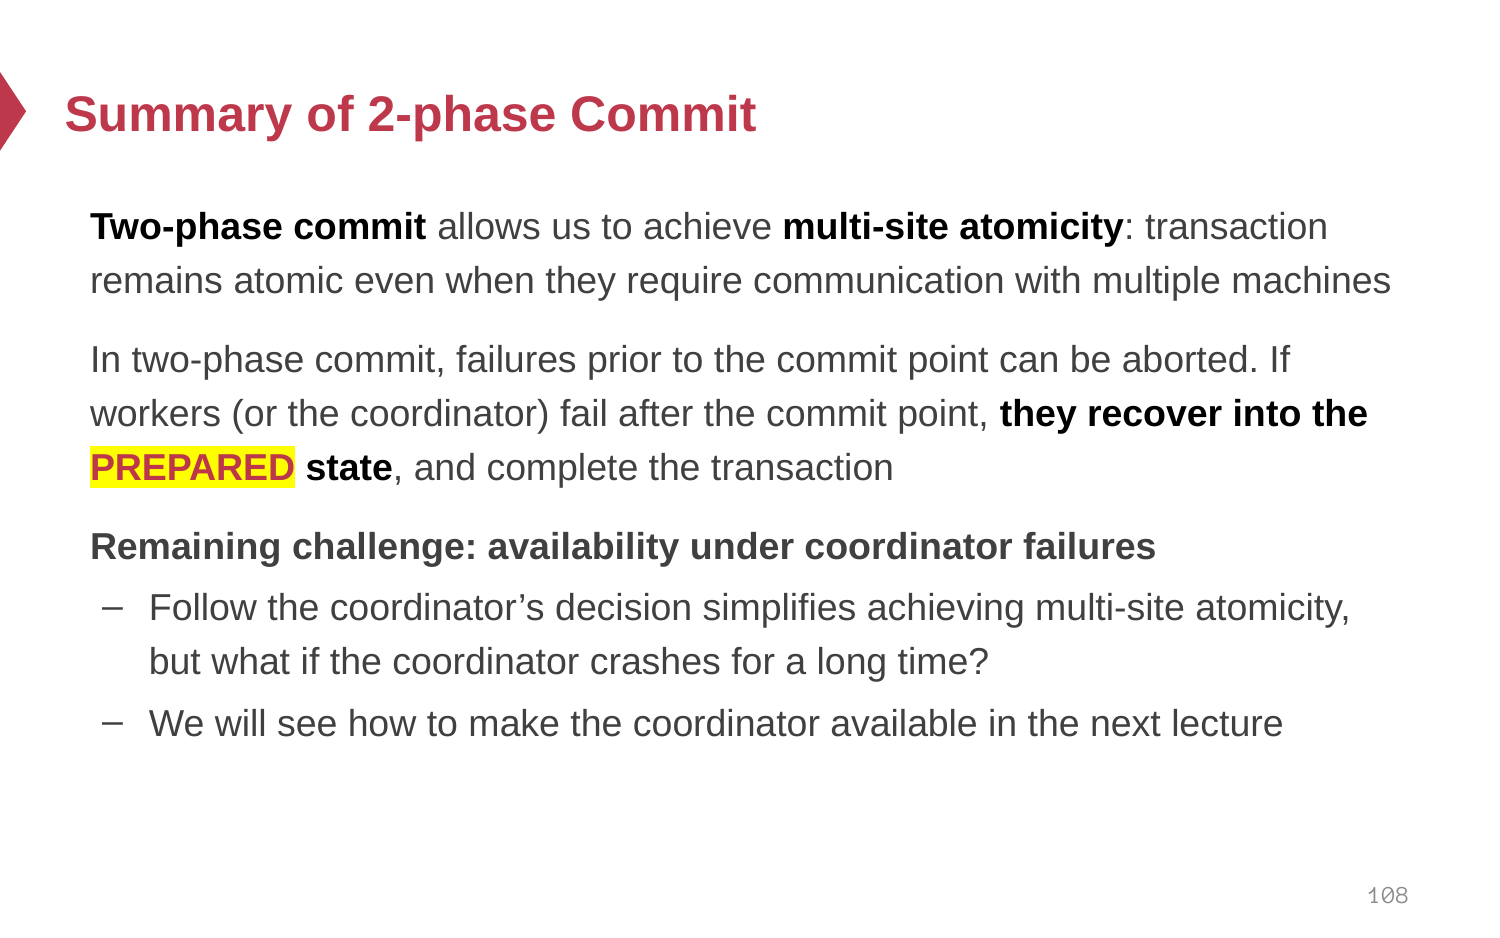

# Summary of 2-phase Commit
Two-phase commit allows us to achieve multi-site atomicity: transaction remains atomic even when they require communication with multiple machines
In two-phase commit, failures prior to the commit point can be aborted. If workers (or the coordinator) fail after the commit point, they recover into the PREPARED state, and complete the transaction
Remaining challenge: availability under coordinator failures
Follow the coordinator’s decision simplifies achieving multi-site atomicity, but what if the coordinator crashes for a long time?
We will see how to make the coordinator available in the next lecture
108